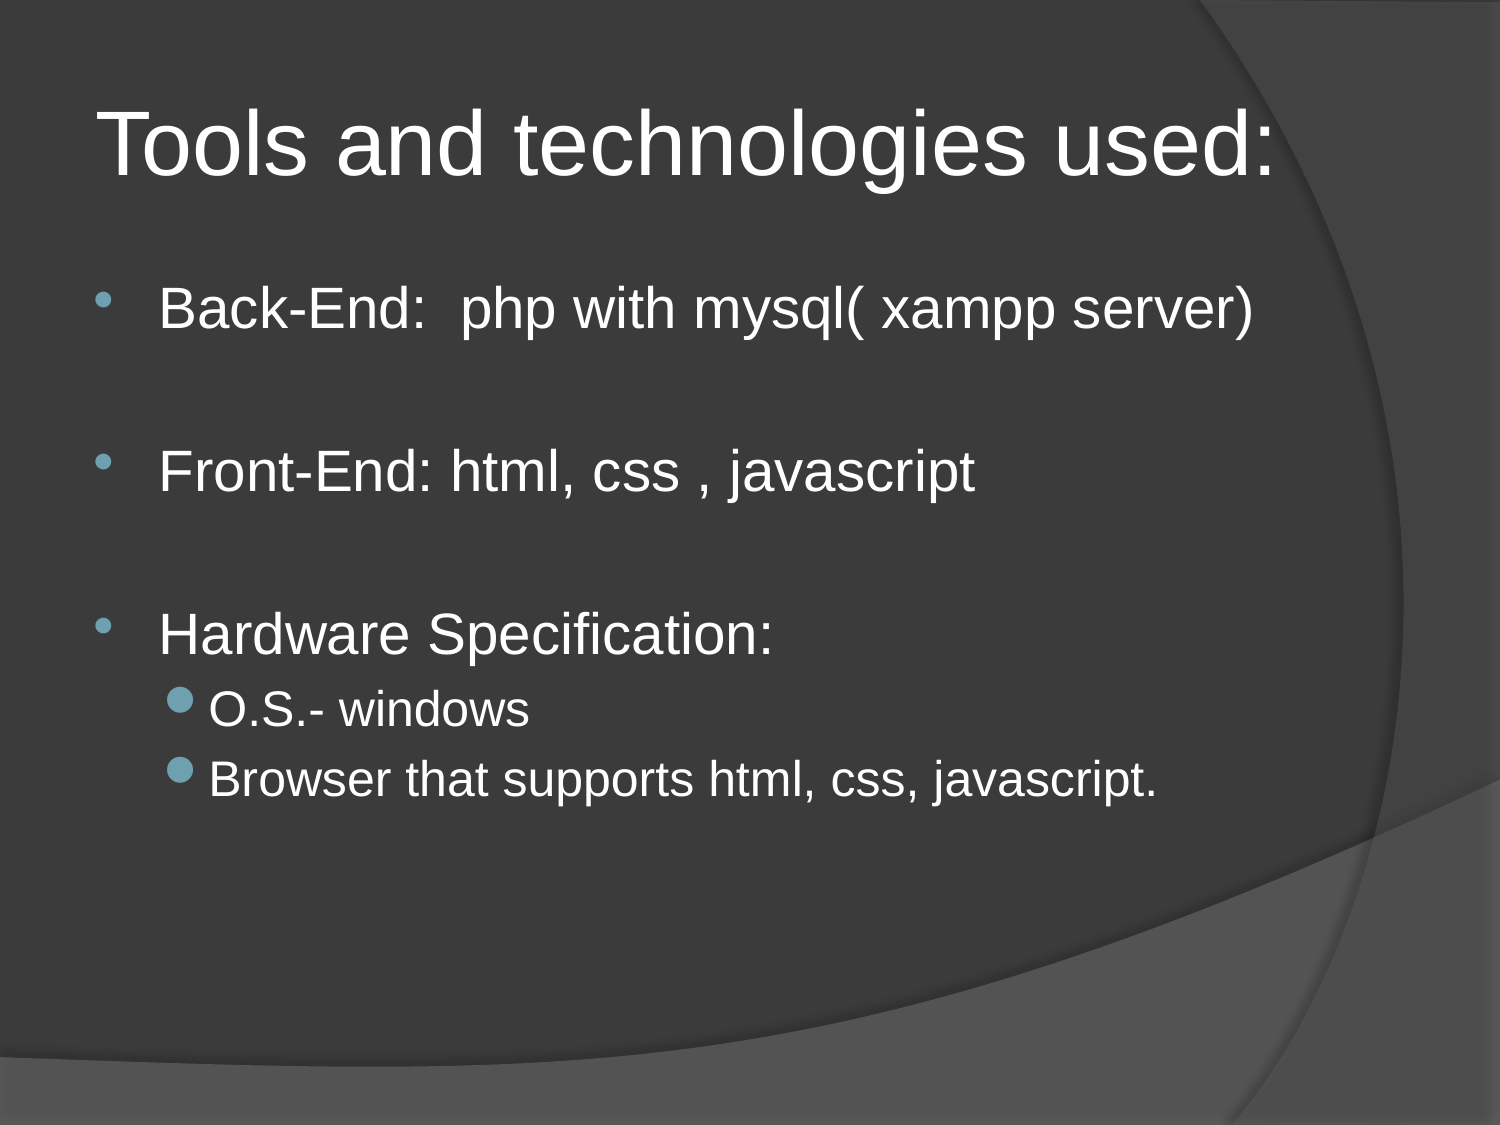

# Tools and technologies used:
Back-End:  php with mysql( xampp server)

Front-End: html, css , javascript

Hardware Specification:
O.S.- windows
Browser that supports html, css, javascript.